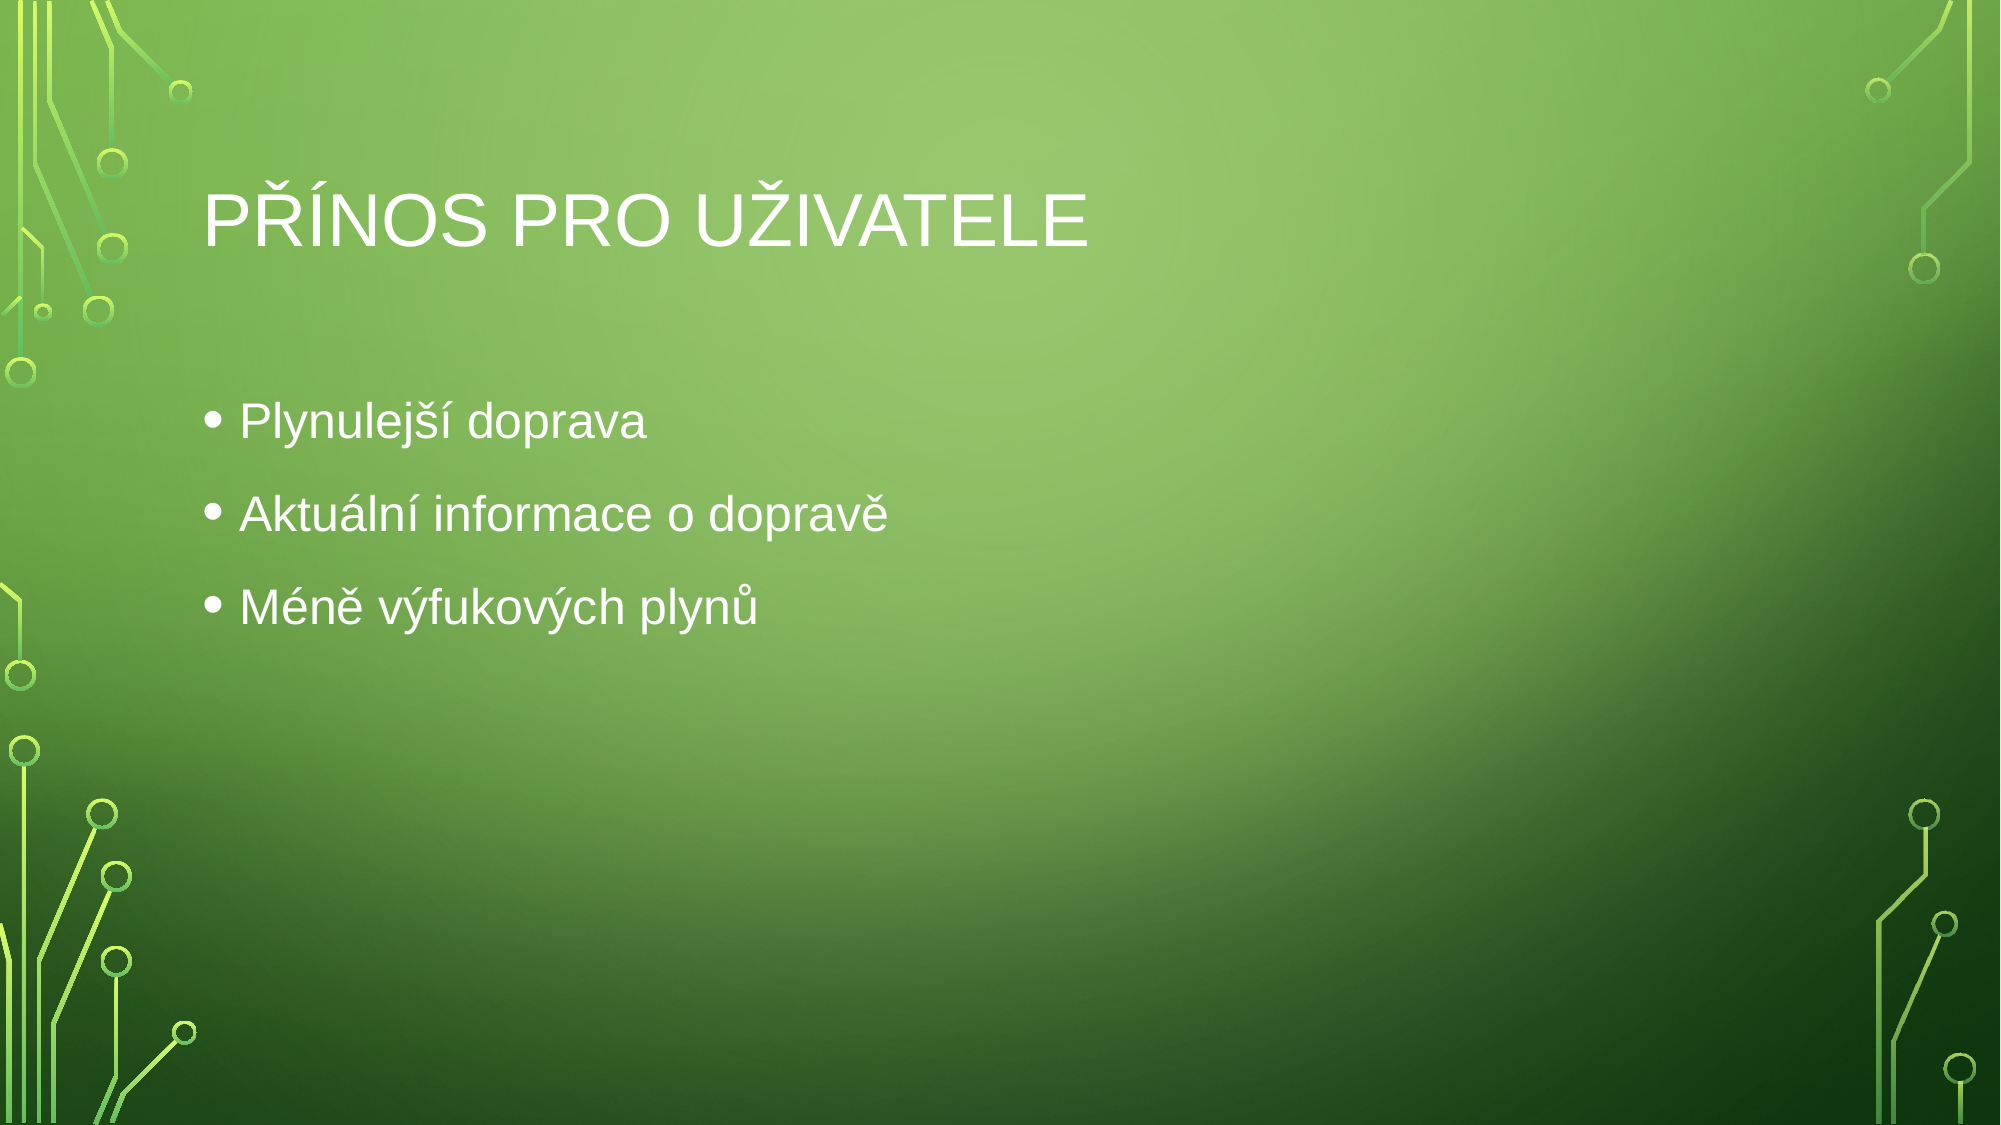

# Přínos pro uživatele
Plynulejší doprava
Aktuální informace o dopravě
Méně výfukových plynů